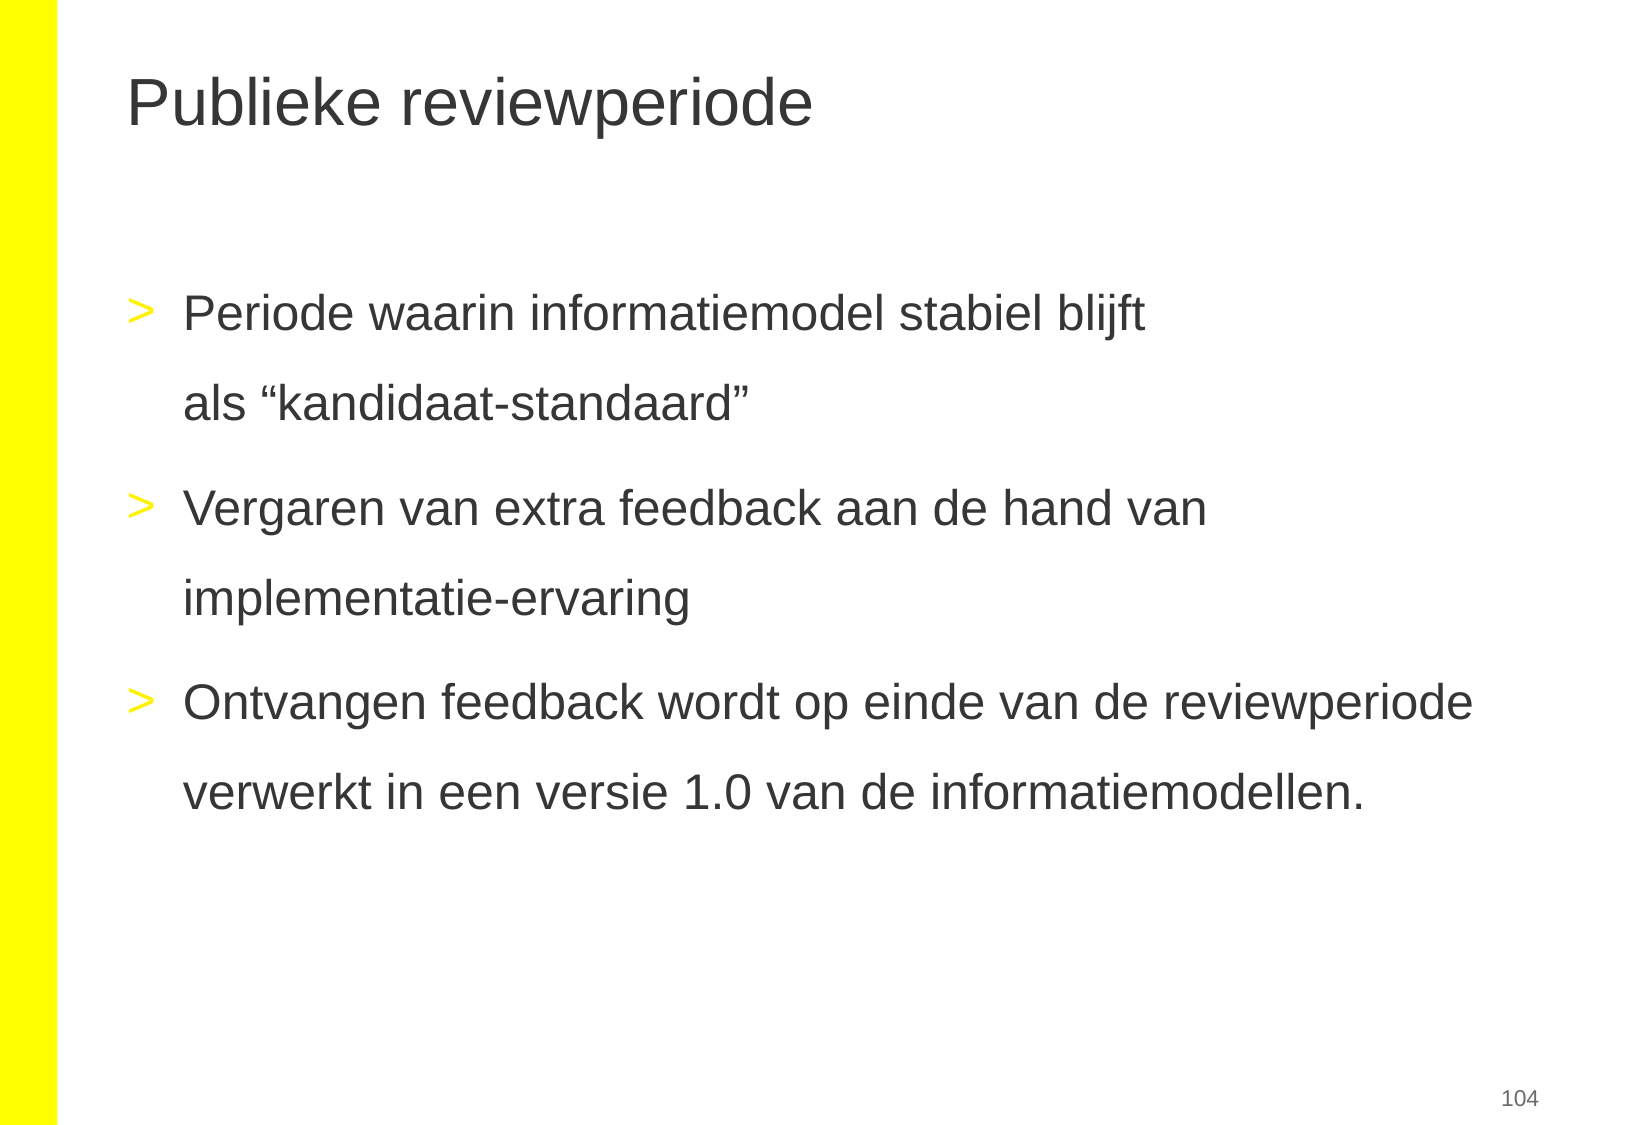

# Publieke reviewperiode
Periode waarin informatiemodel stabiel blijft
als “kandidaat-standaard”
Vergaren van extra feedback aan de hand van
implementatie-ervaring
Ontvangen feedback wordt op einde van de reviewperiode verwerkt in een versie 1.0 van de informatiemodellen.
104